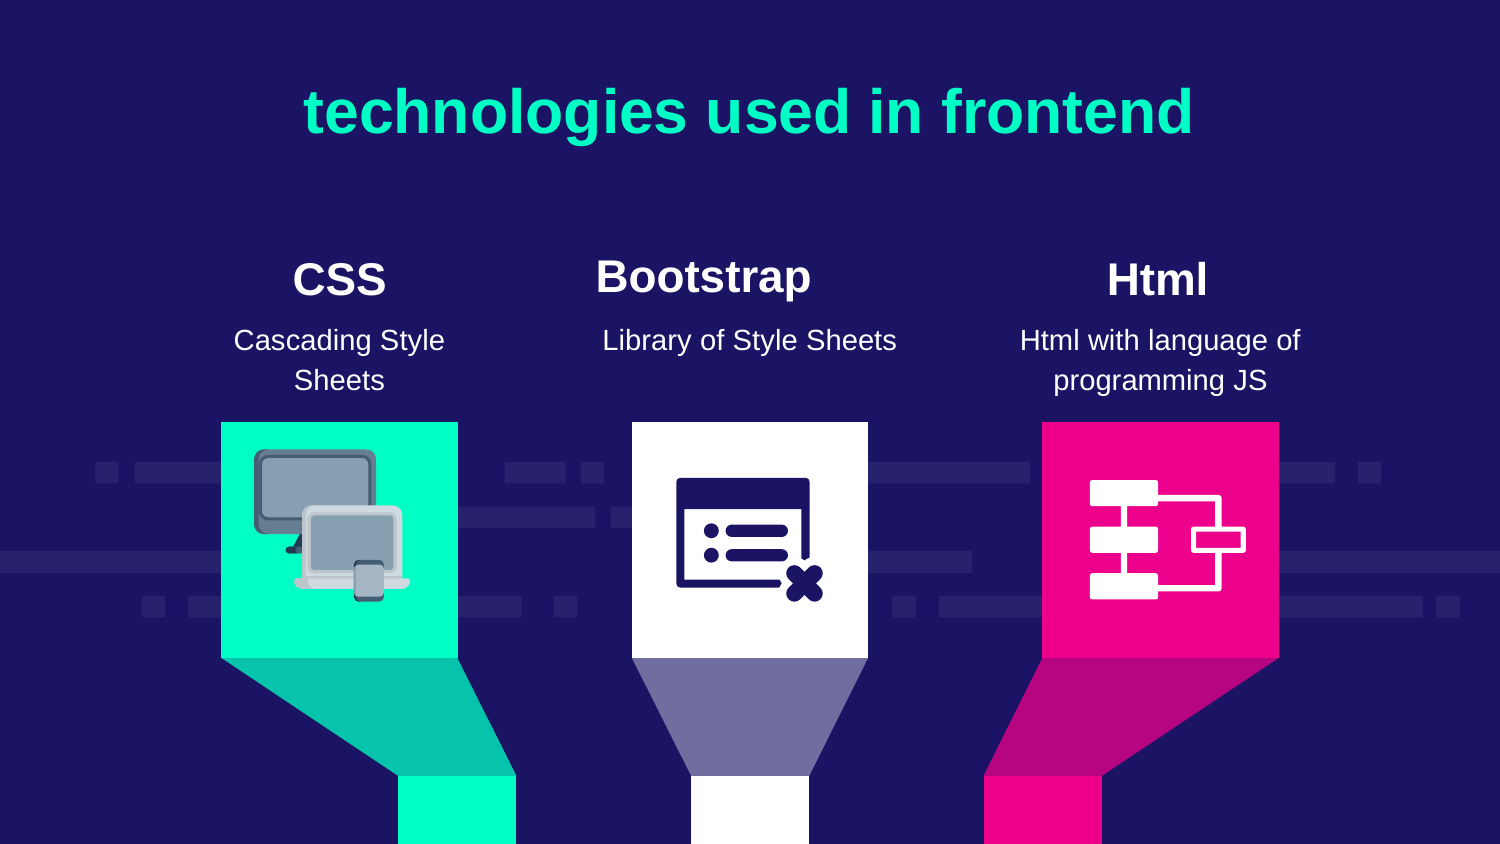

technologies used in frontend
Html
CSS
Bootstrap

Cascading Style Sheets

Library of Style Sheets

Html with language of programming JS